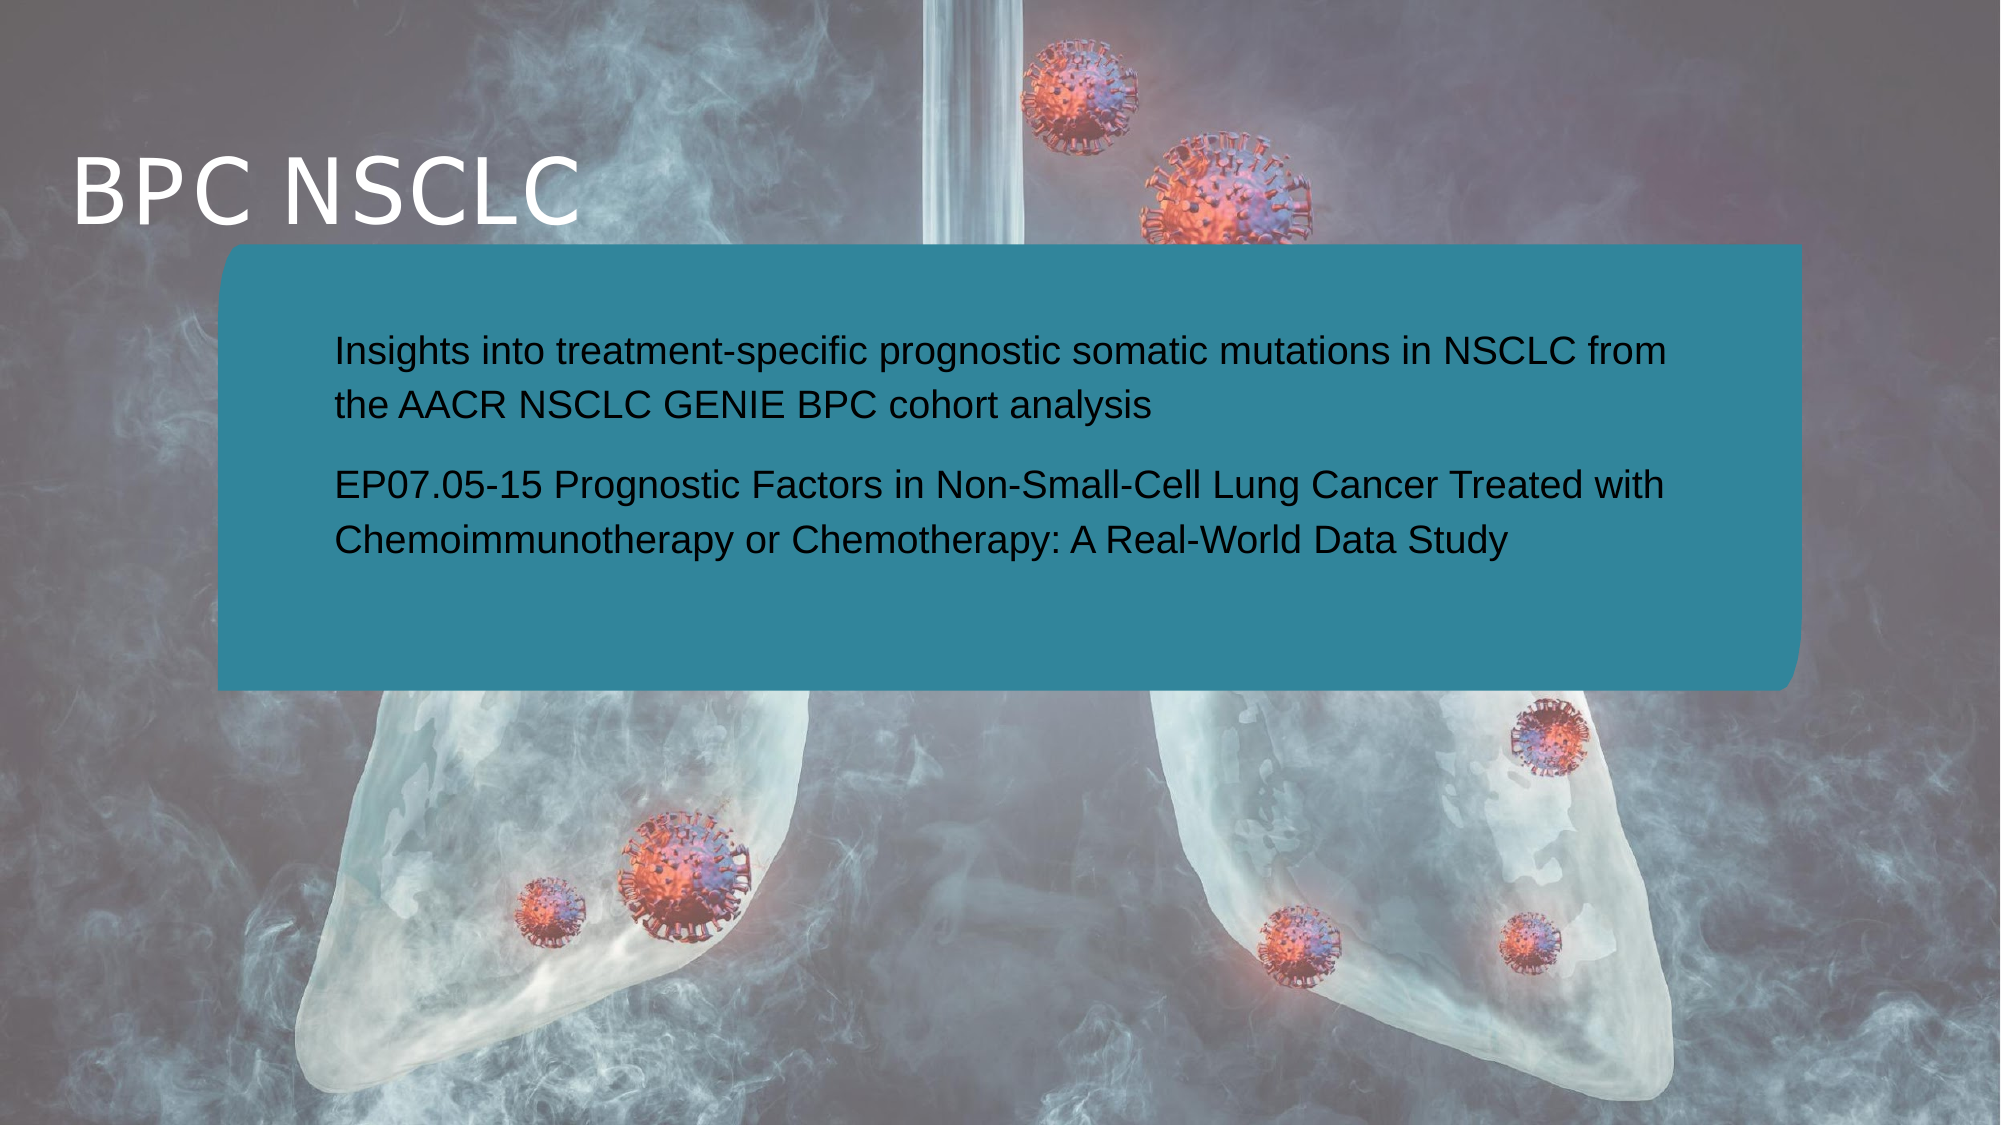

# BPC NSCLC

Insights into treatment-specific prognostic somatic mutations in NSCLC from the AACR NSCLC GENIE BPC cohort analysis
EP07.05-15 Prognostic Factors in Non-Small-Cell Lung Cancer Treated with Chemoimmunotherapy or Chemotherapy: A Real-World Data Study